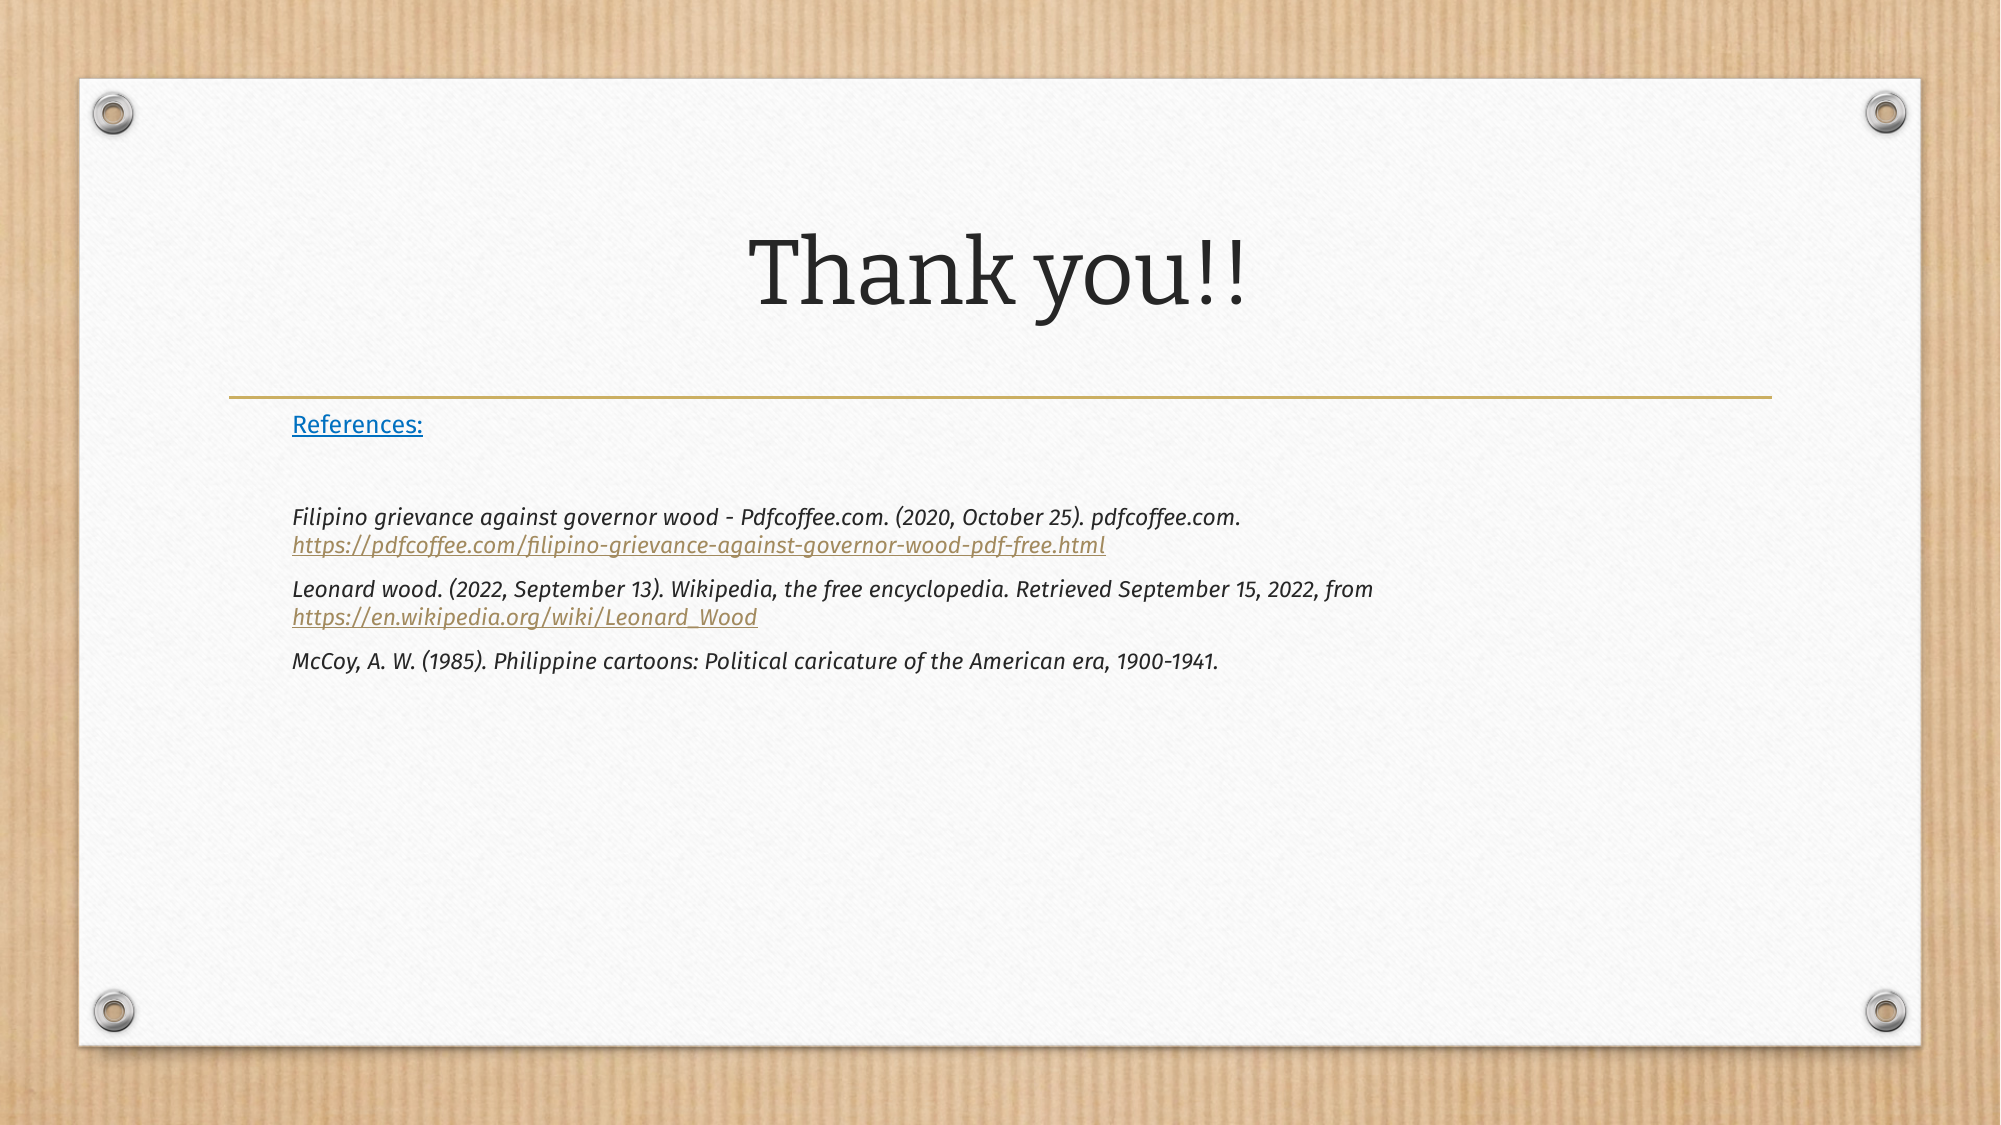

# Thank you!!
References:

Filipino grievance against governor wood - Pdfcoffee.com. (2020, October 25). pdfcoffee.com. https://pdfcoffee.com/filipino-grievance-against-governor-wood-pdf-free.html
Leonard wood. (2022, September 13). Wikipedia, the free encyclopedia. Retrieved September 15, 2022, from https://en.wikipedia.org/wiki/Leonard_Wood
McCoy, A. W. (1985). Philippine cartoons: Political caricature of the American era, 1900-1941.